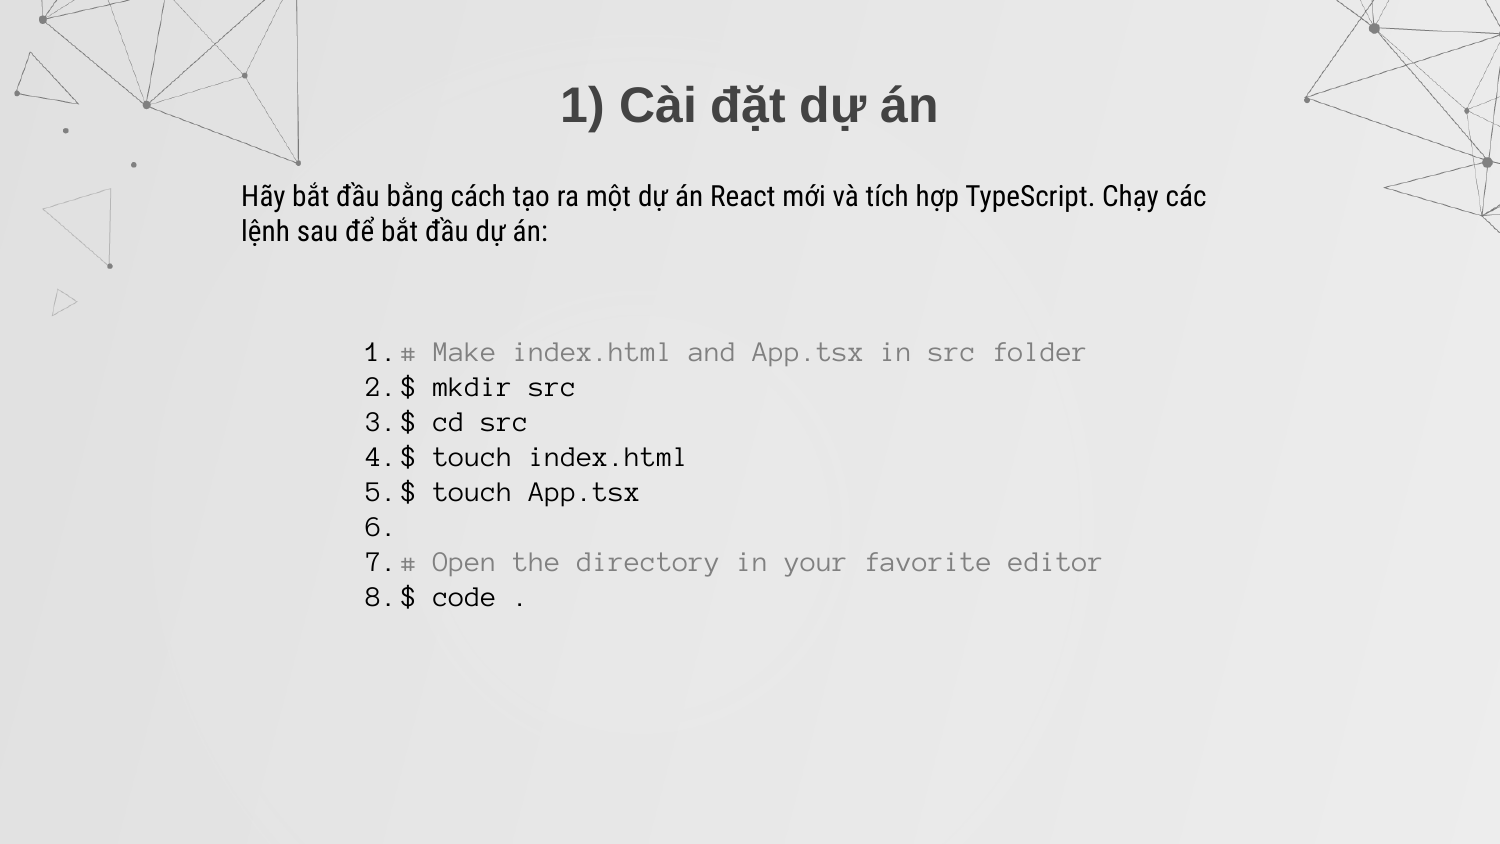

# 1) Cài đặt dự án
Hãy bắt đầu bằng cách tạo ra một dự án React mới và tích hợp TypeScript. Chạy các lệnh sau để bắt đầu dự án:
# Make index.html and App.tsx in src folder
$ mkdir src
$ cd src
$ touch index.html
$ touch App.tsx

# Open the directory in your favorite editor
$ code .